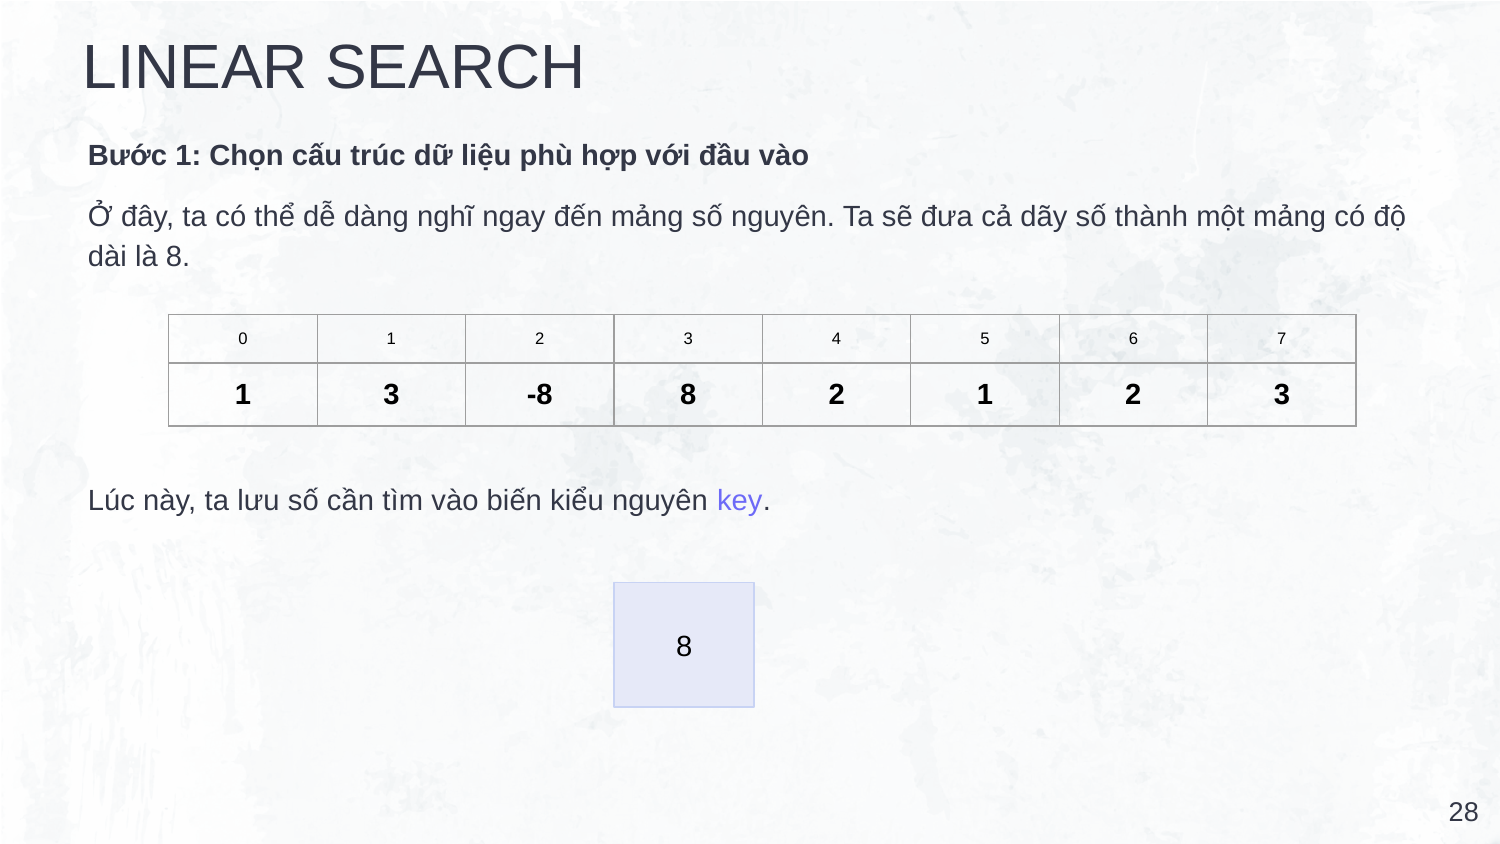

# LINEAR SEARCH
Bước 1: Chọn cấu trúc dữ liệu phù hợp với đầu vào
Ở đây, ta có thể dễ dàng nghĩ ngay đến mảng số nguyên. Ta sẽ đưa cả dãy số thành một mảng có độ dài là 8.

Lúc này, ta lưu số cần tìm vào biến kiểu nguyên key.

| 0 | 1 | 2 | 3 | 4 | 5 | 6 | 7 |
| --- | --- | --- | --- | --- | --- | --- | --- |
| 1 | 3 | -8 | 8 | 2 | 1 | 2 | 3 |
8
28